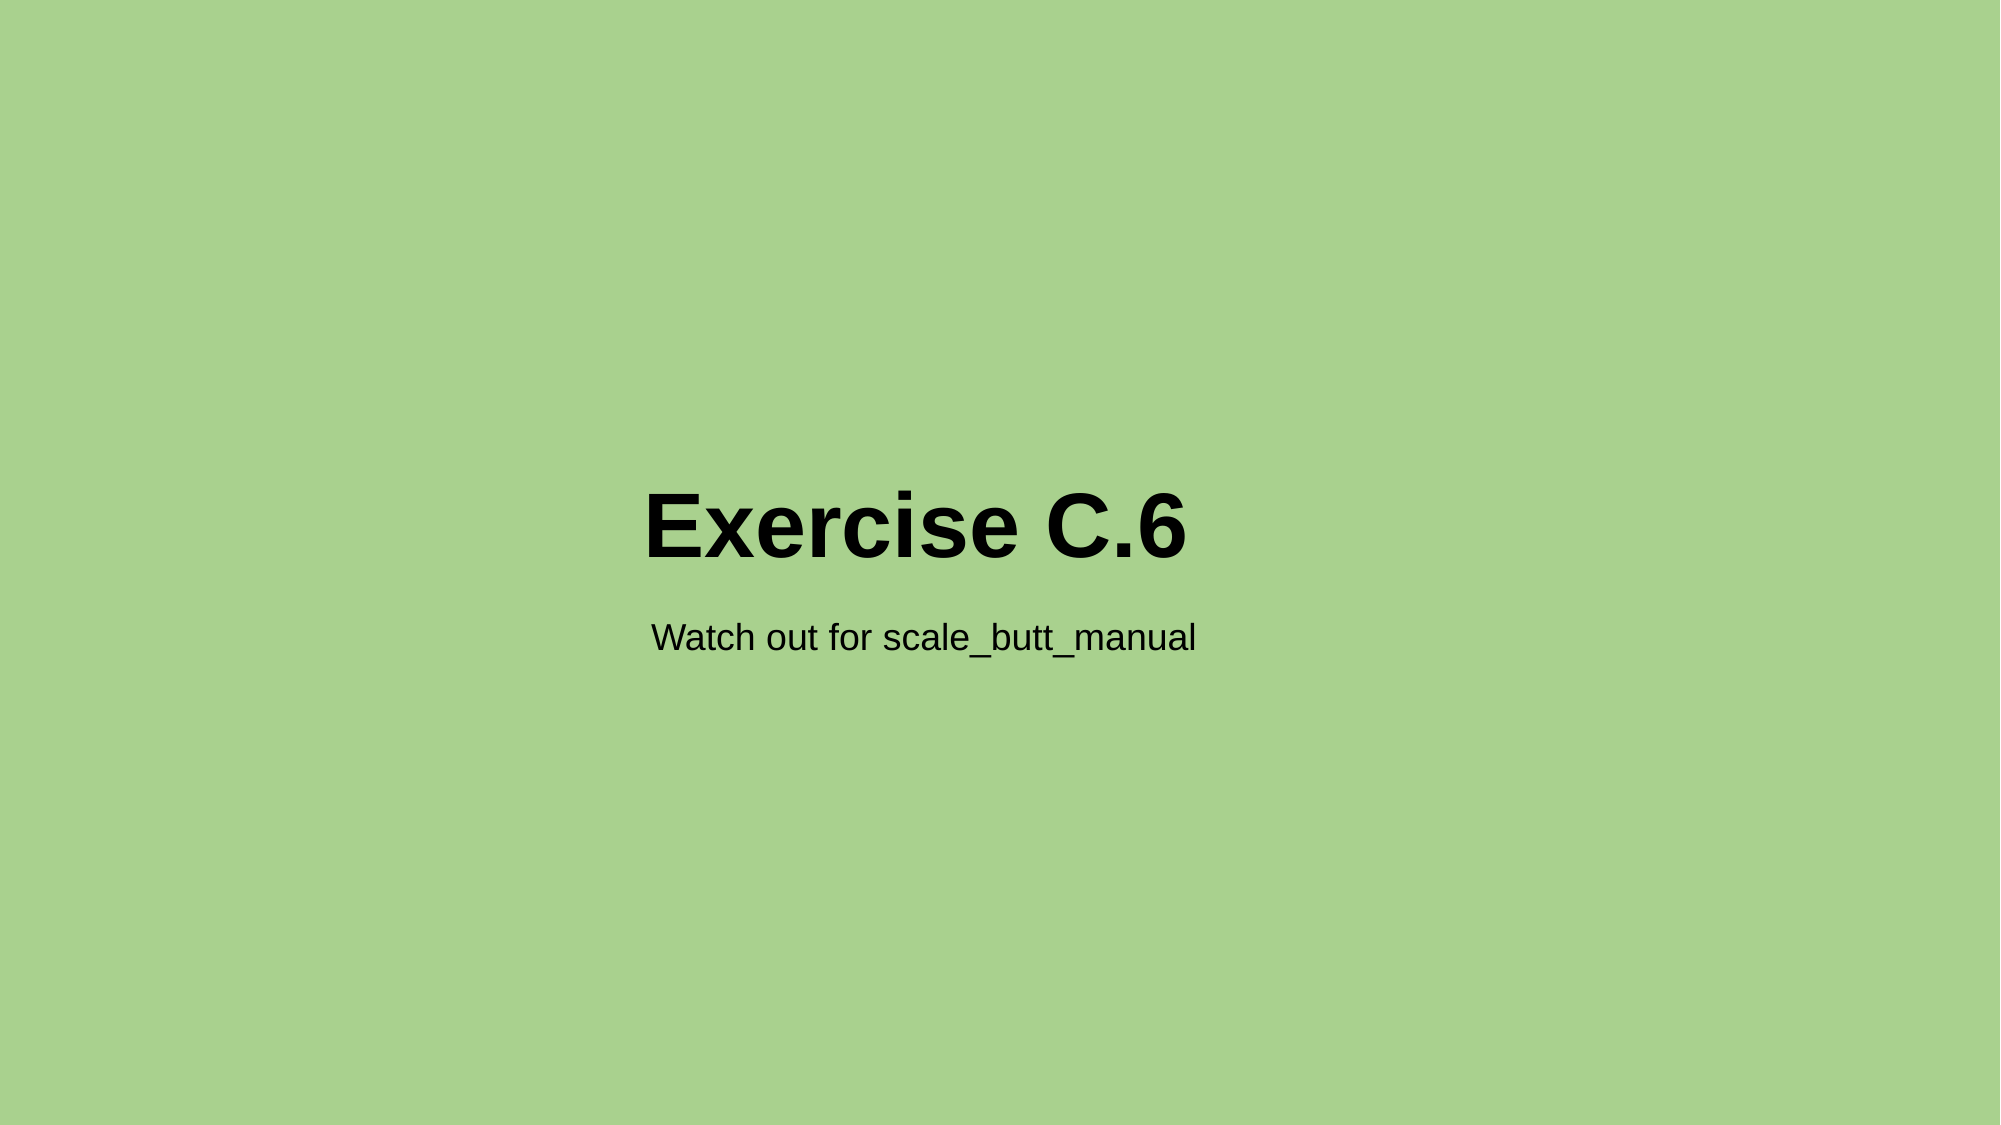

# Exercise C.6
Watch out for scale_butt_manual